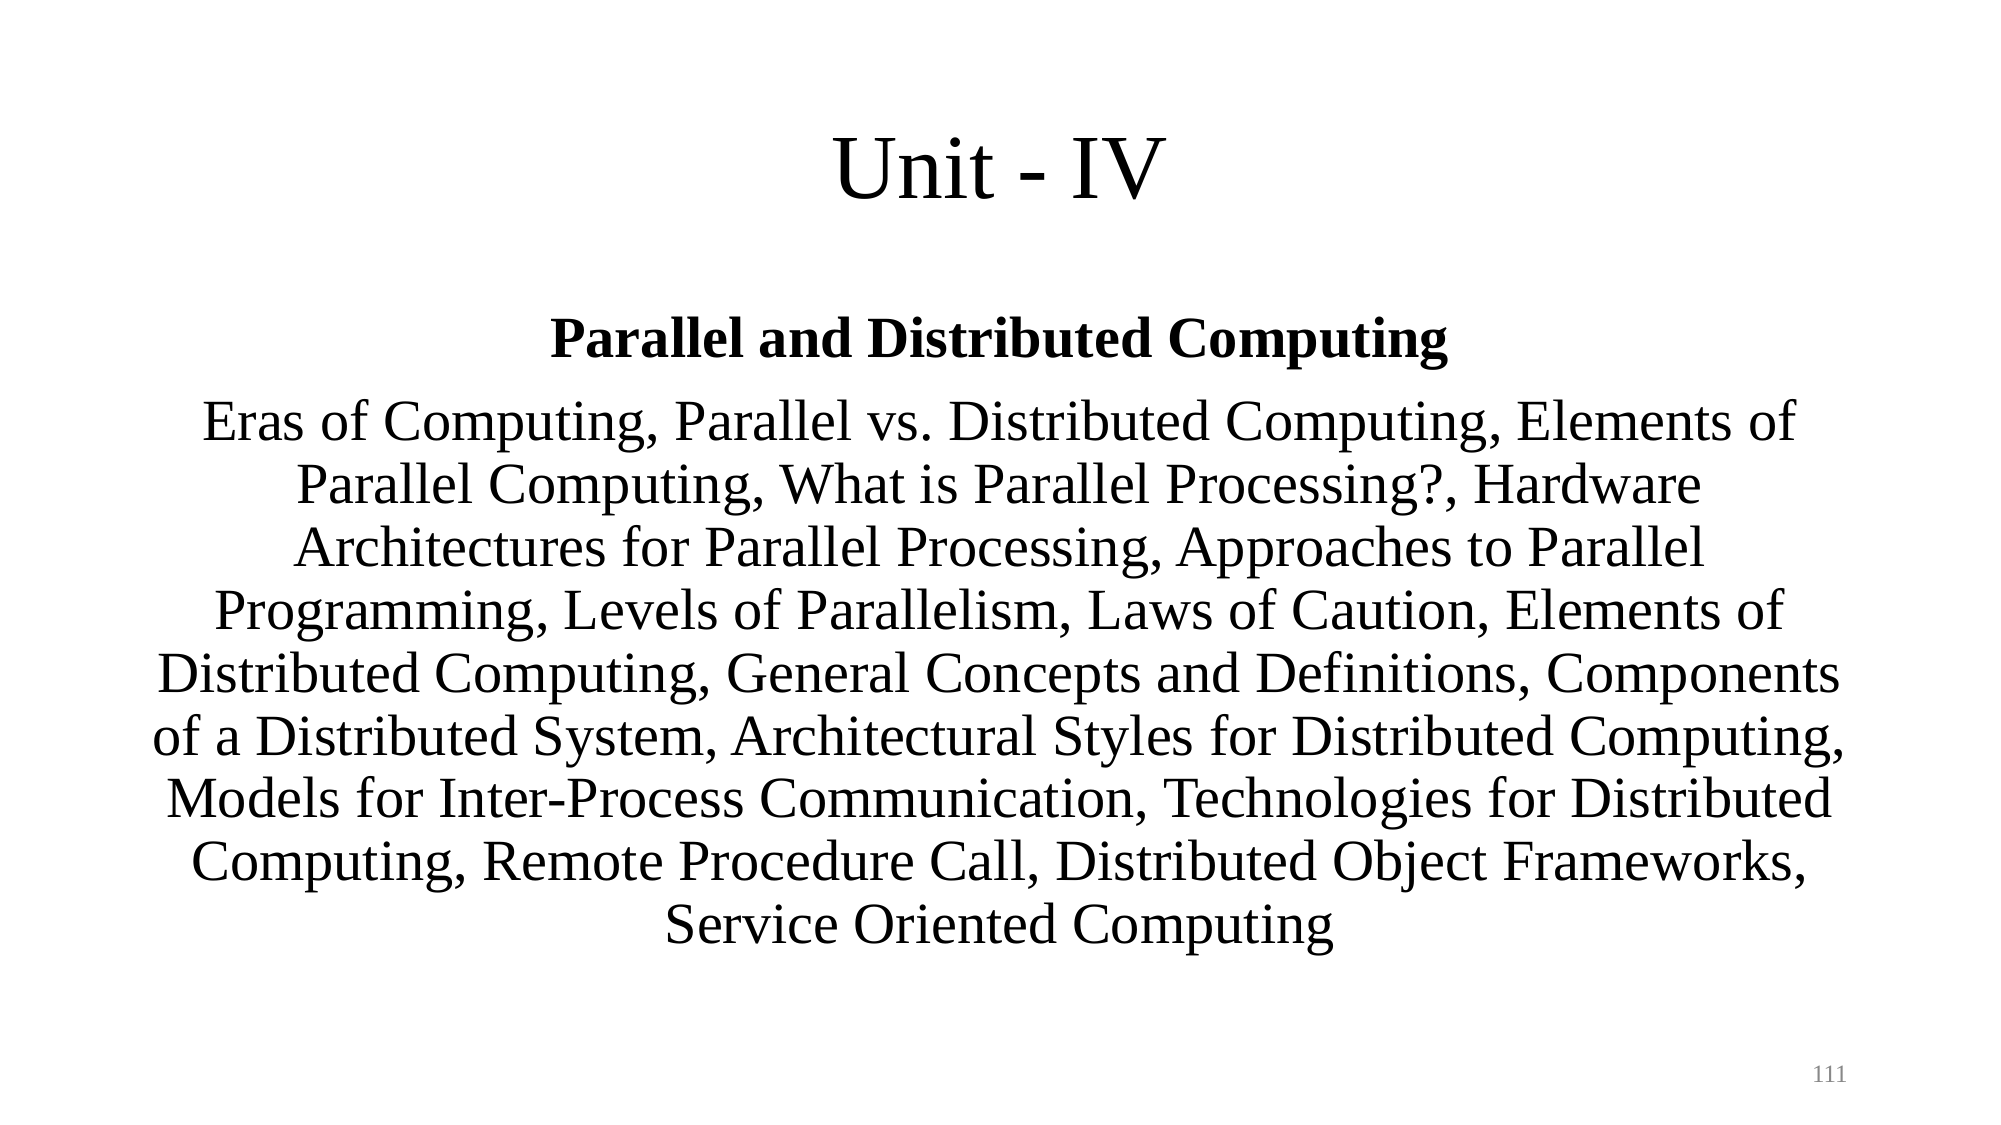

# Unit - IV
Parallel and Distributed Computing
Eras of Computing, Parallel vs. Distributed Computing, Elements of Parallel Computing, What is Parallel Processing?, Hardware Architectures for Parallel Processing, Approaches to Parallel Programming, Levels of Parallelism, Laws of Caution, Elements of Distributed Computing, General Concepts and Definitions, Components of a Distributed System, Architectural Styles for Distributed Computing, Models for Inter-Process Communication, Technologies for Distributed Computing, Remote Procedure Call, Distributed Object Frameworks, Service Oriented Computing
111